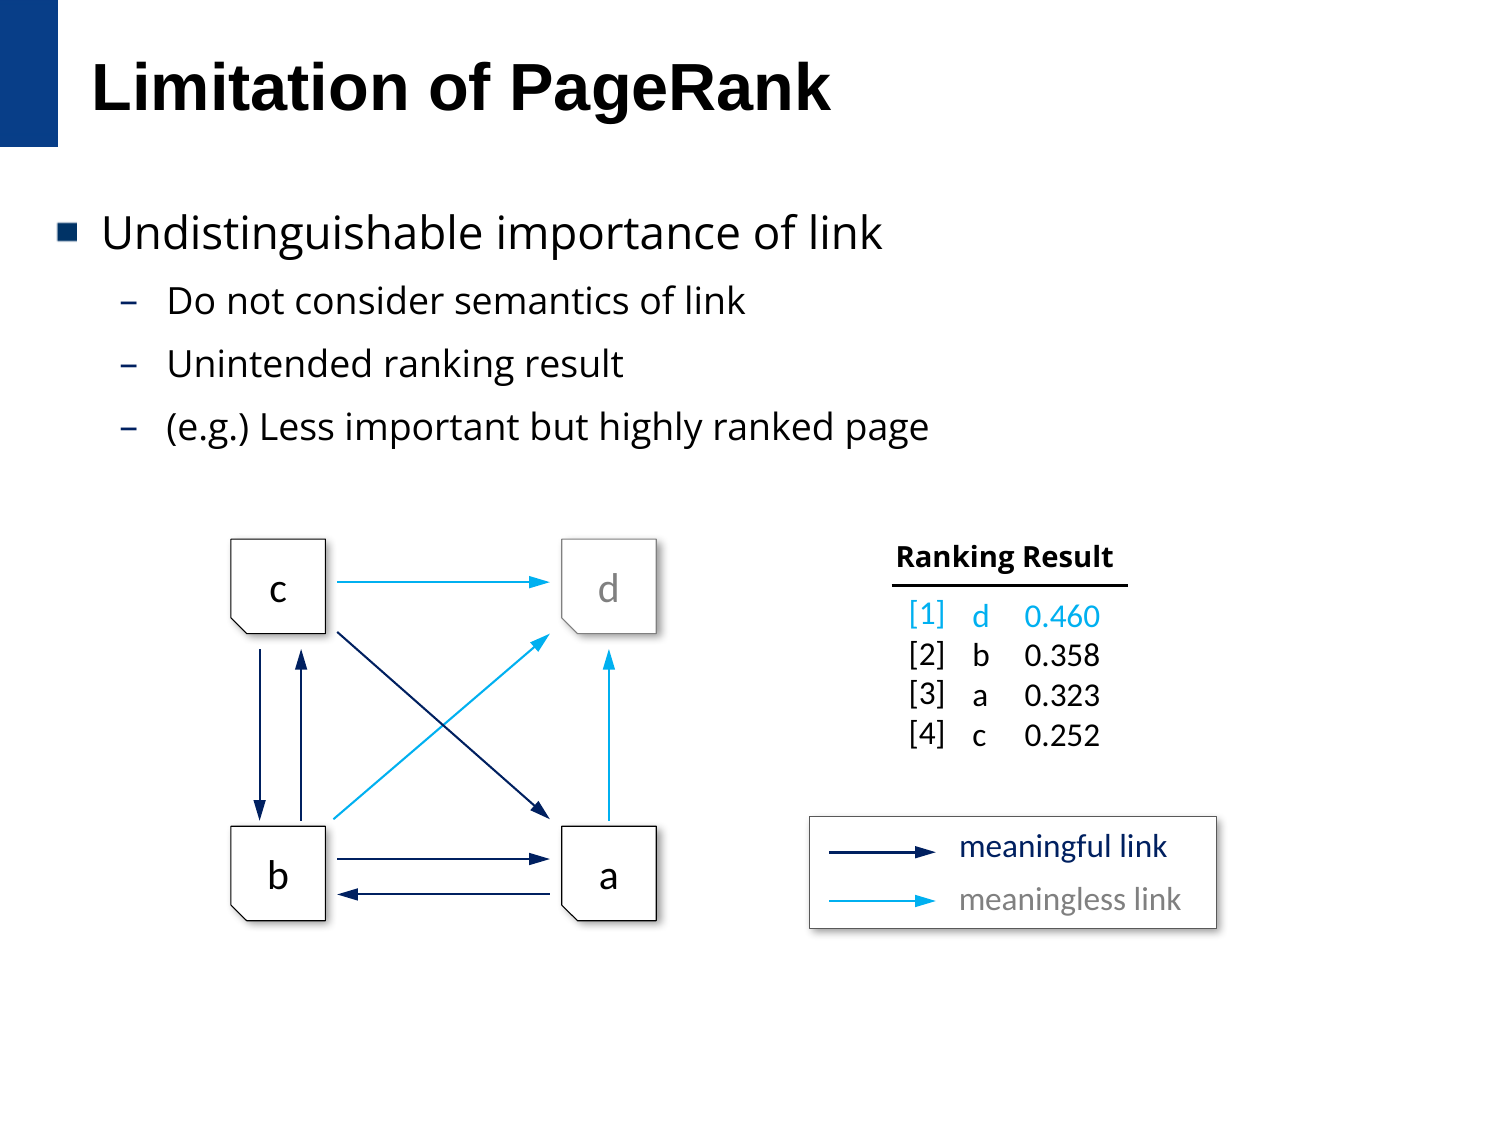

# Limitation of PageRank
Undistinguishable importance of link
Do not consider semantics of link
Unintended ranking result
(e.g.) Less important but highly ranked page
Ranking Result

c

d
[1]
[2]
[3]
[4]
0.460
0.358
0.323
0.252
d
b
a
c

meaningful link
meaningless link

b

a